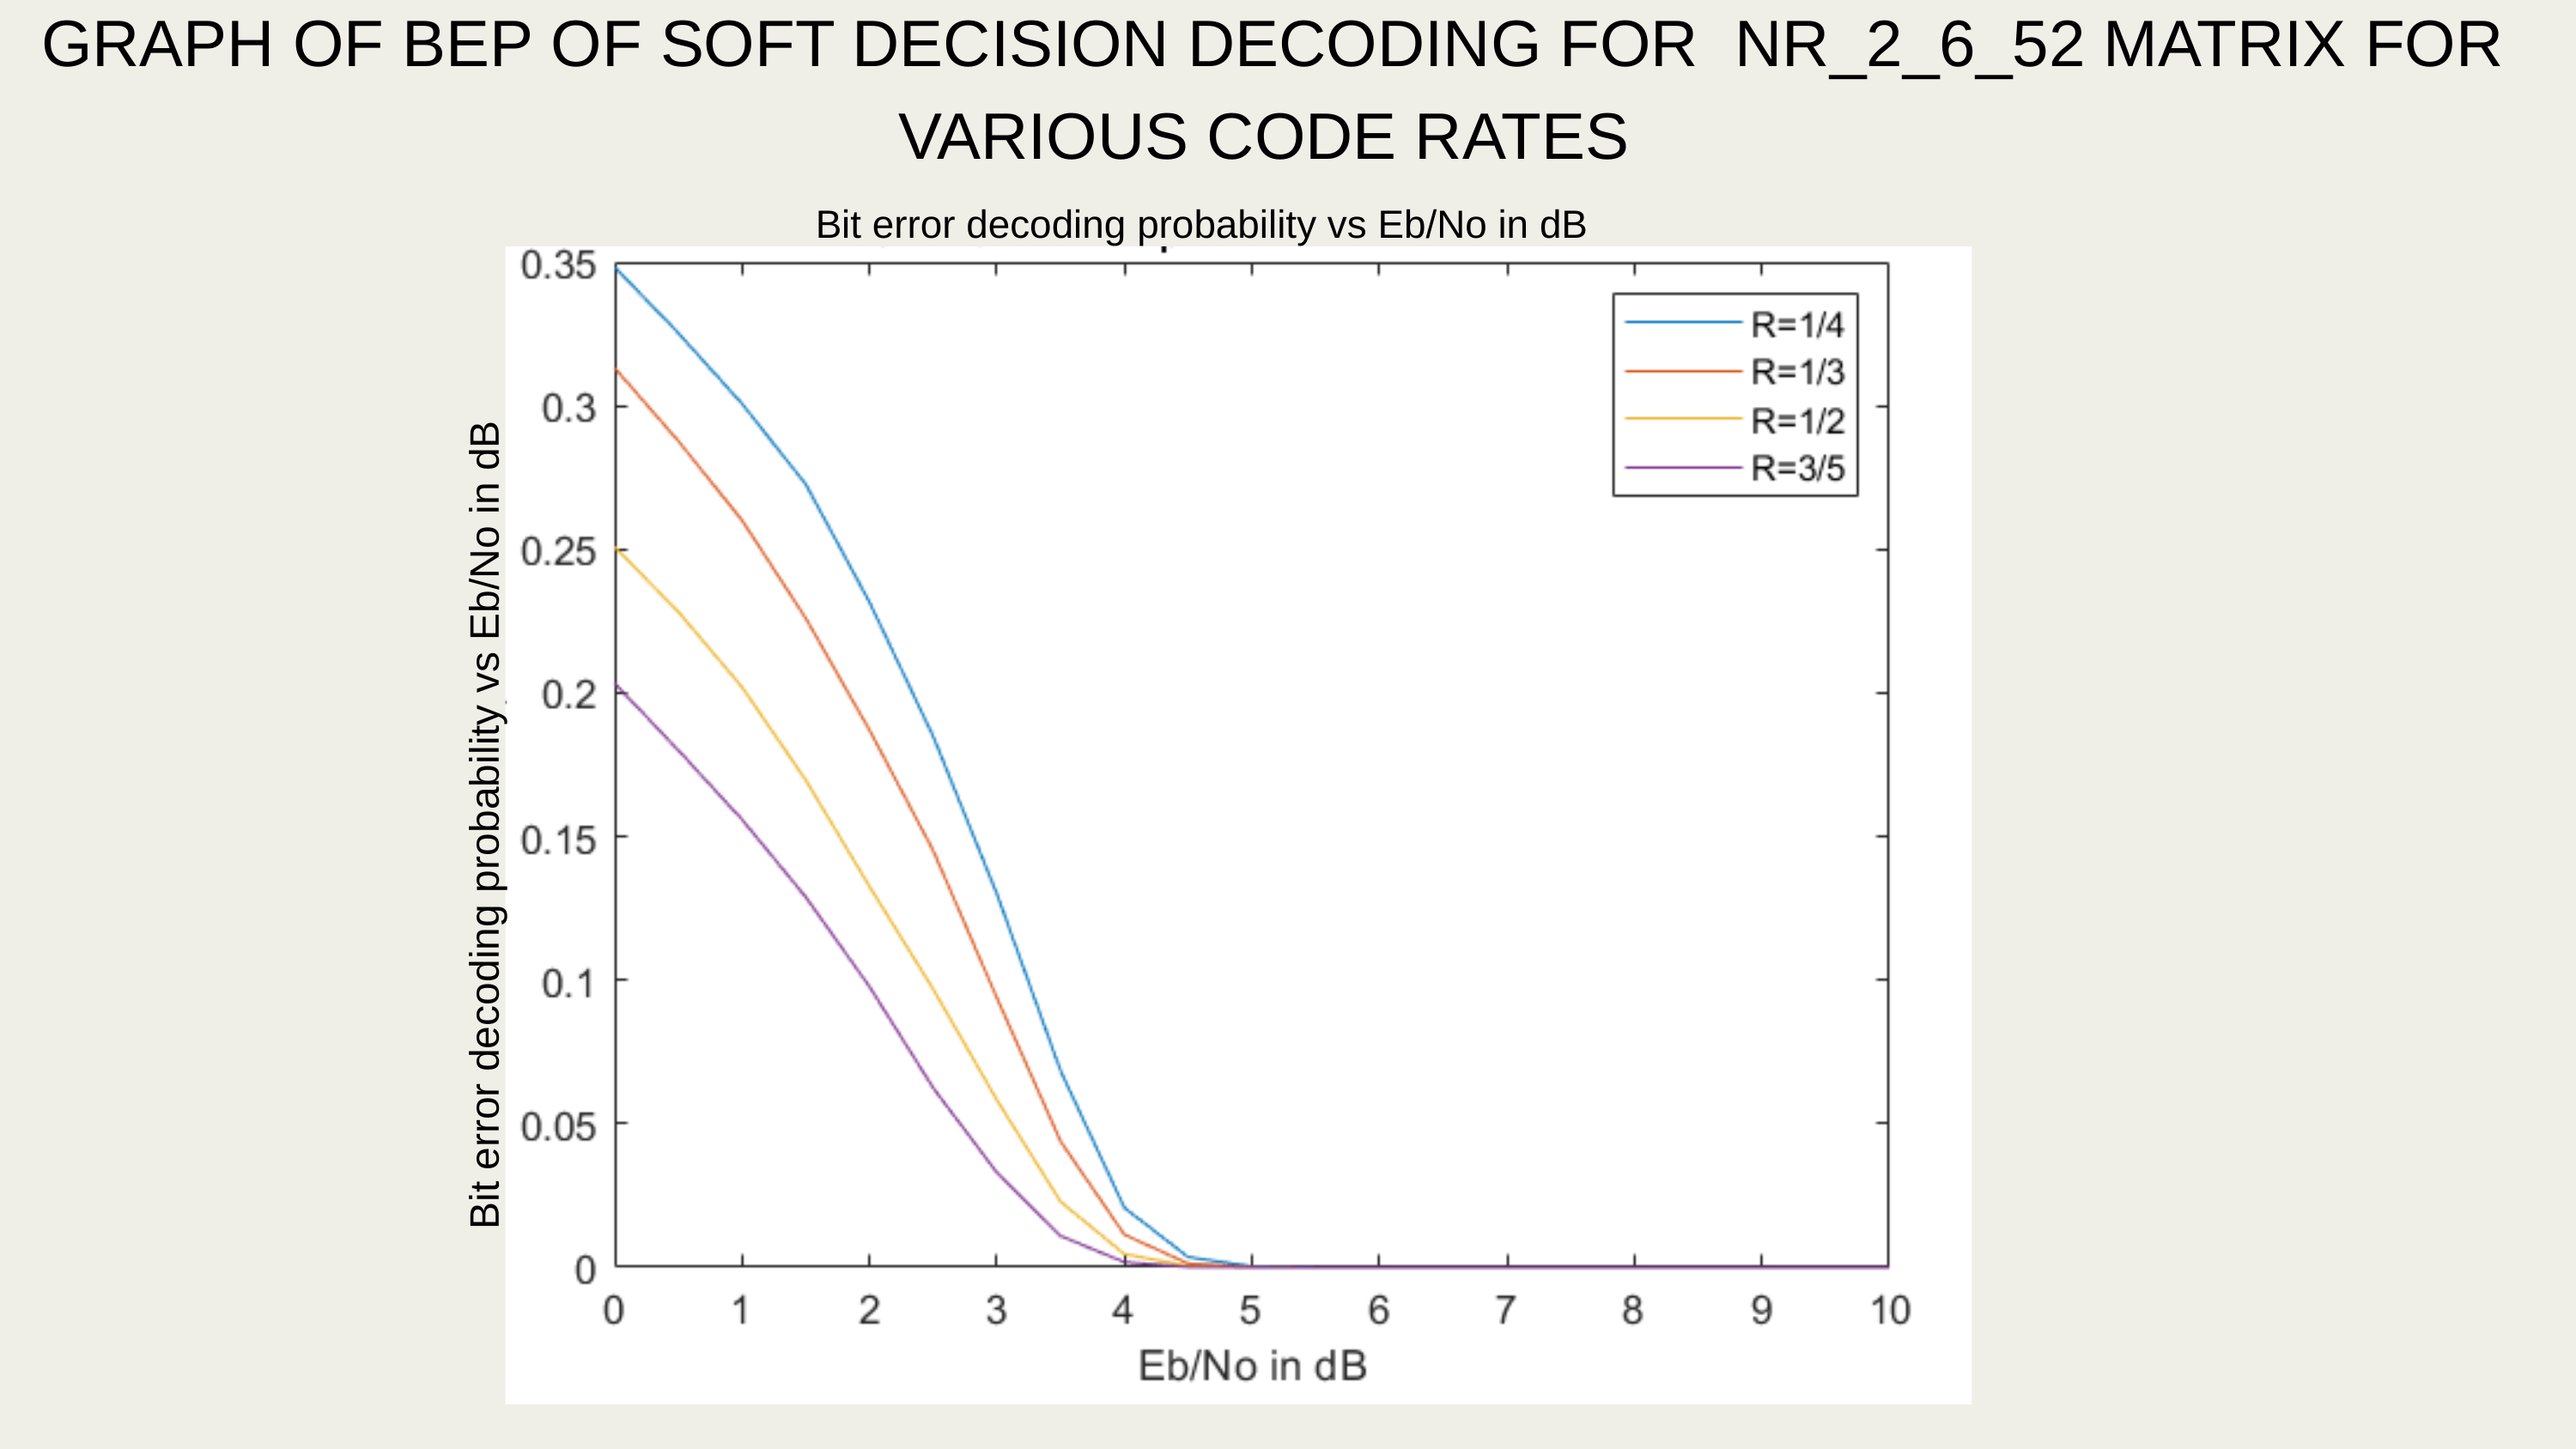

GRAPH OF BEP OF SOFT DECISION DECODING FOR  NR_2_6_52 MATRIX FOR VARIOUS CODE RATES
Bit error decoding probability vs Eb/No in dB

Bit error decoding probability vs Eb/No in dB